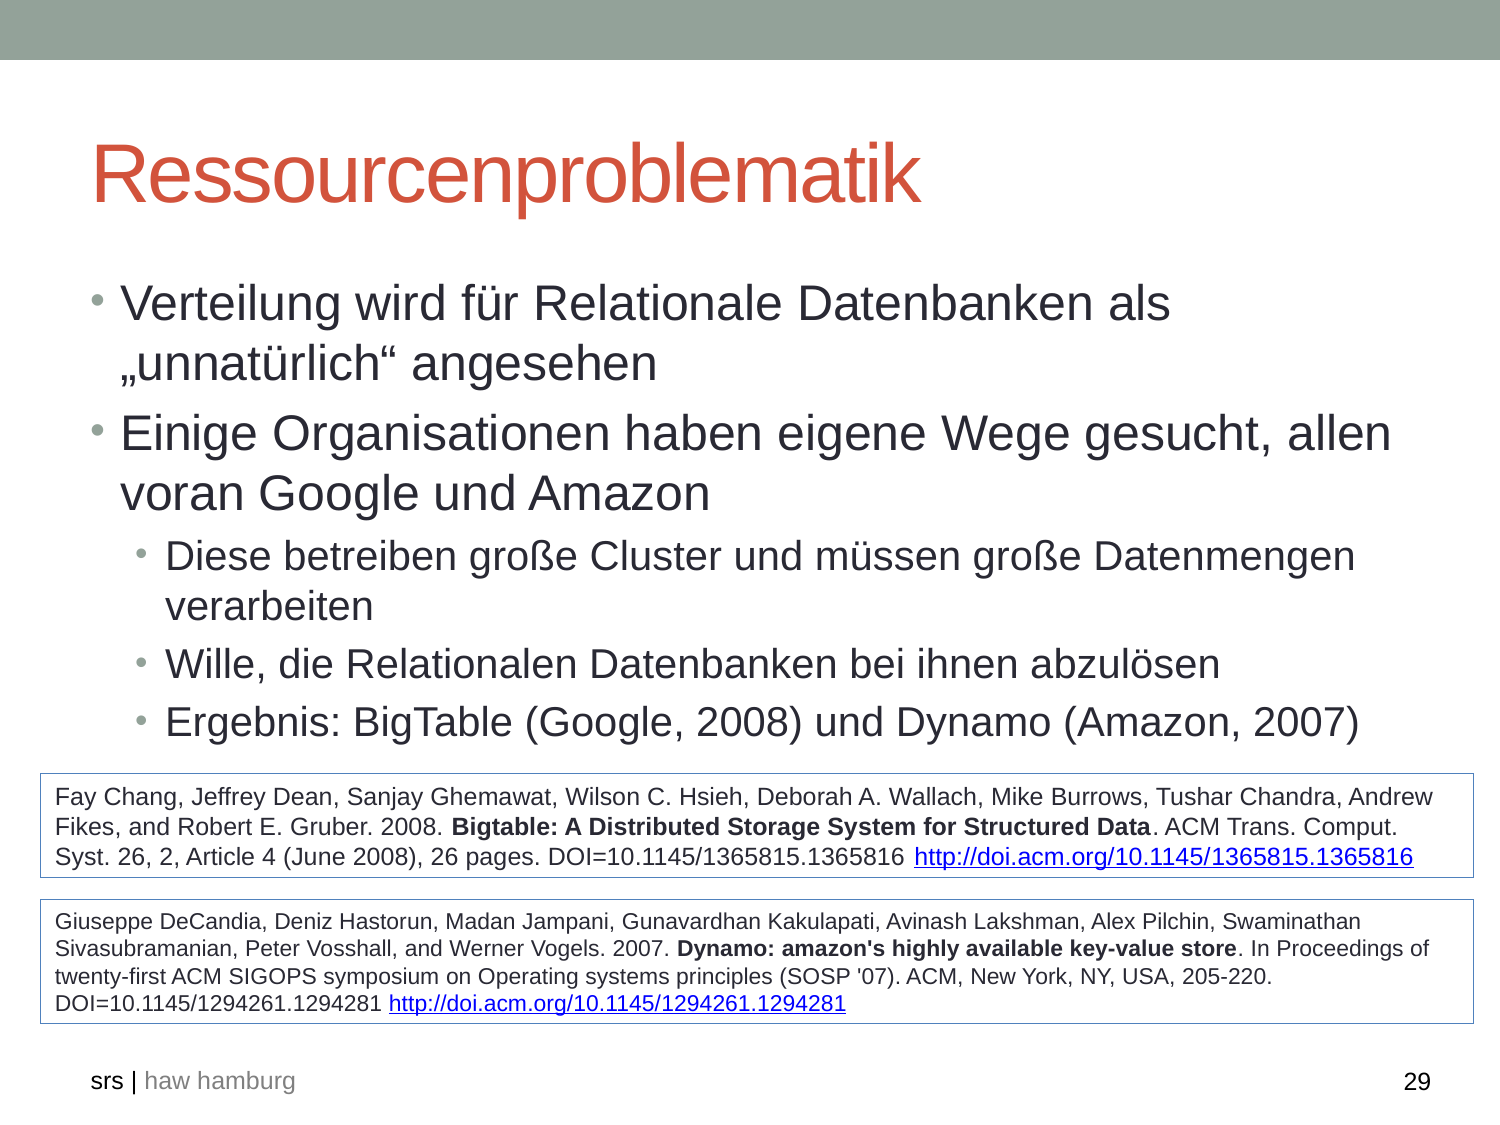

# Ressourcenproblematik
Verteilung wird für Relationale Datenbanken als „unnatürlich“ angesehen
Einige Organisationen haben eigene Wege gesucht, allen voran Google und Amazon
Diese betreiben große Cluster und müssen große Datenmengen verarbeiten
Wille, die Relationalen Datenbanken bei ihnen abzulösen
Ergebnis: BigTable (Google, 2008) und Dynamo (Amazon, 2007)

Fay Chang, Jeffrey Dean, Sanjay Ghemawat, Wilson C. Hsieh, Deborah A. Wallach, Mike Burrows, Tushar Chandra, Andrew Fikes, and Robert E. Gruber. 2008. Bigtable: A Distributed Storage System for Structured Data. ACM Trans. Comput. Syst. 26, 2, Article 4 (June 2008), 26 pages. DOI=10.1145/1365815.1365816 http://doi.acm.org/10.1145/1365815.1365816
Giuseppe DeCandia, Deniz Hastorun, Madan Jampani, Gunavardhan Kakulapati, Avinash Lakshman, Alex Pilchin, Swaminathan Sivasubramanian, Peter Vosshall, and Werner Vogels. 2007. Dynamo: amazon's highly available key-value store. In Proceedings of twenty-first ACM SIGOPS symposium on Operating systems principles (SOSP '07). ACM, New York, NY, USA, 205-220. DOI=10.1145/1294261.1294281 http://doi.acm.org/10.1145/1294261.1294281